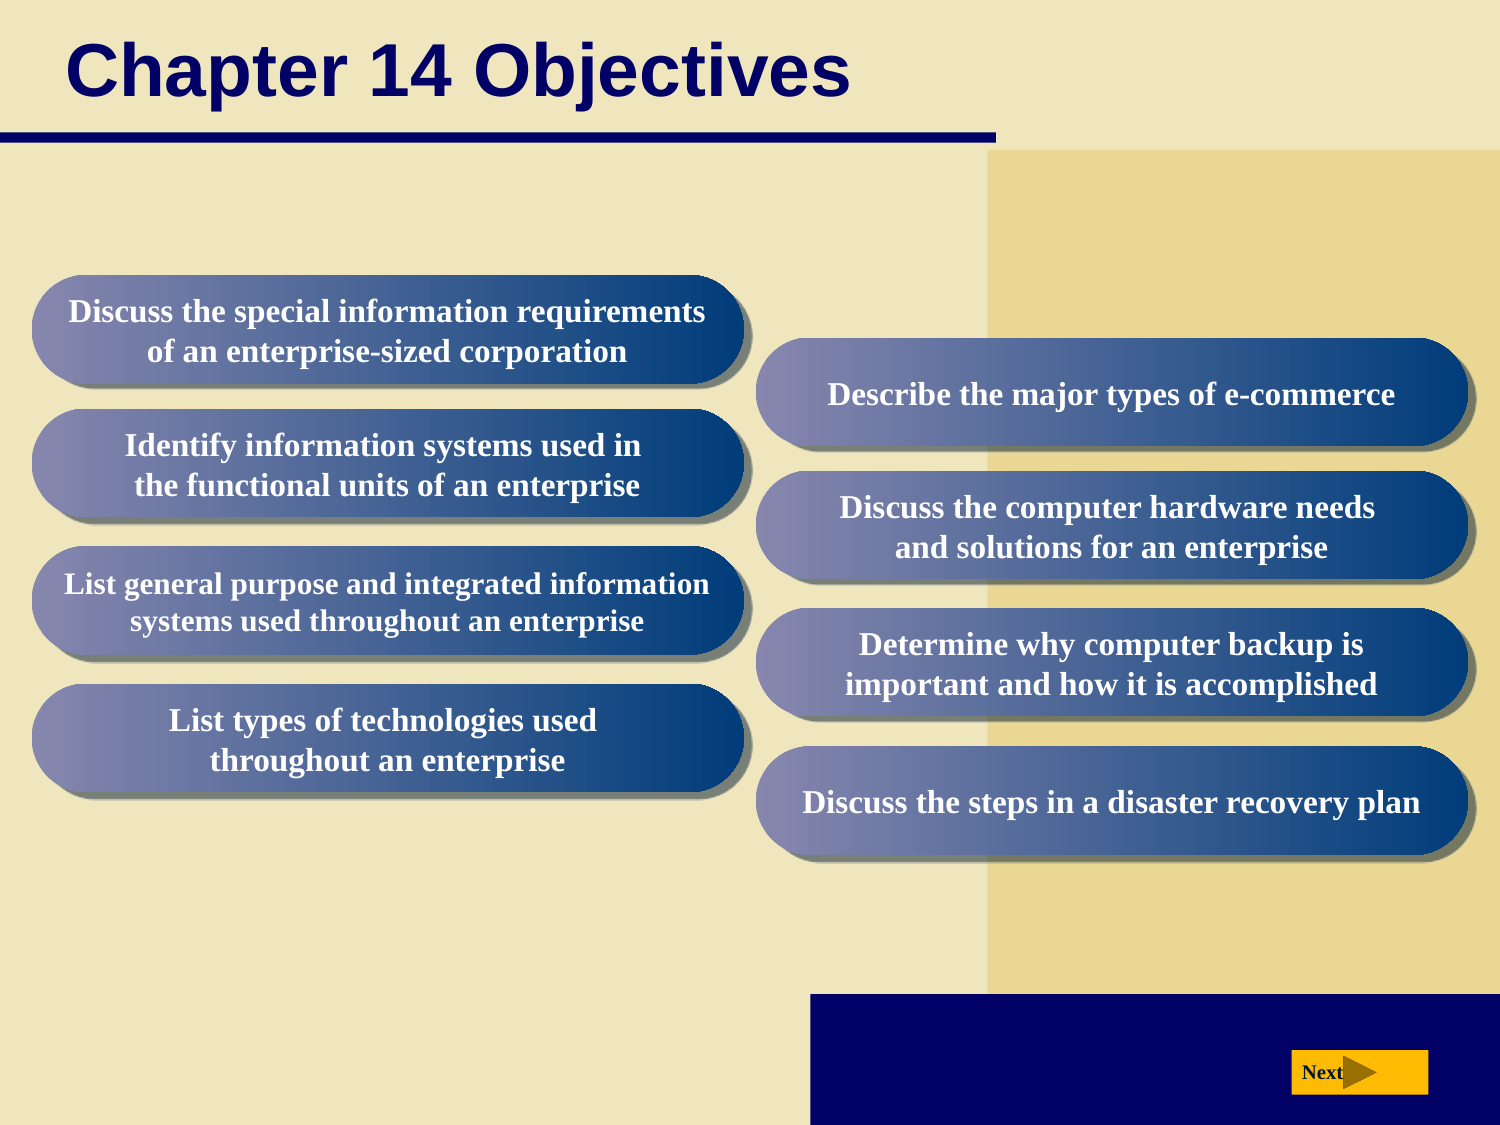

# Chapter 14 Objectives
Discuss the special information requirements of an enterprise-sized corporation
Describe the major types of e-commerce
Identify information systems used in
the functional units of an enterprise
Discuss the computer hardware needs
and solutions for an enterprise
List general purpose and integrated information systems used throughout an enterprise
Determine why computer backup is important and how it is accomplished
List types of technologies used
throughout an enterprise
Discuss the steps in a disaster recovery plan

Next